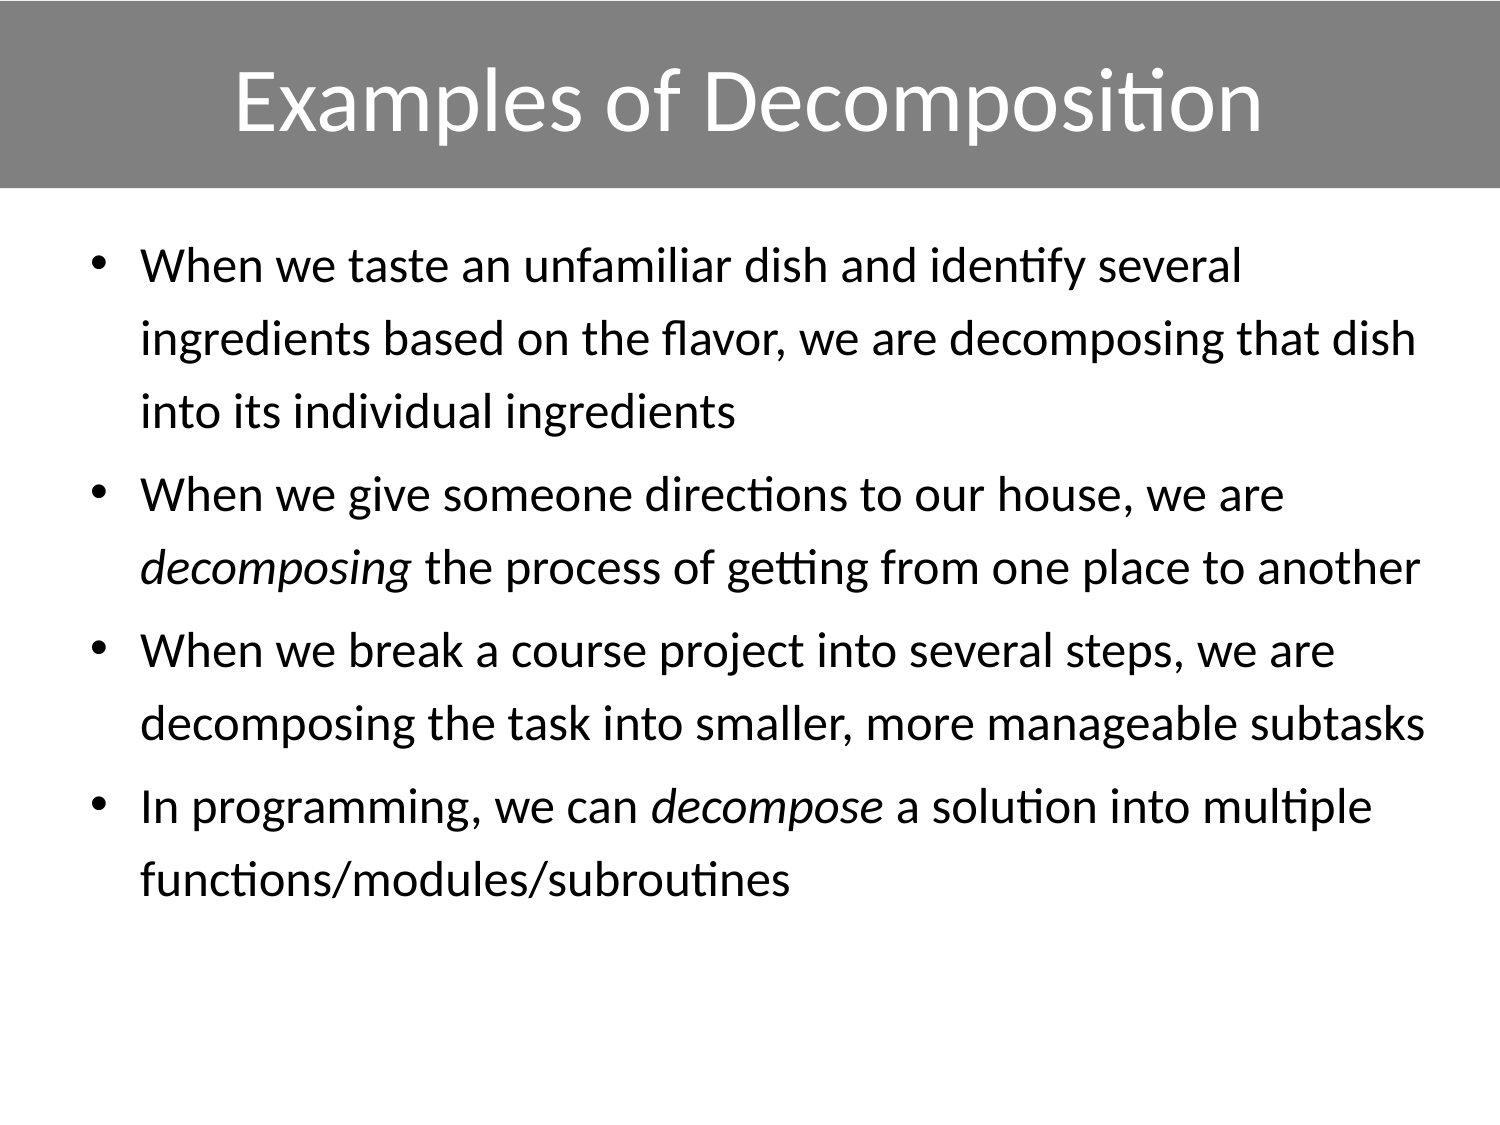

# Examples of Decomposition
When we taste an unfamiliar dish and identify several ingredients based on the flavor, we are decomposing that dish into its individual ingredients
When we give someone directions to our house, we are decomposing the process of getting from one place to another
When we break a course project into several steps, we are decomposing the task into smaller, more manageable subtasks
In programming, we can decompose a solution into multiple functions/modules/subroutines